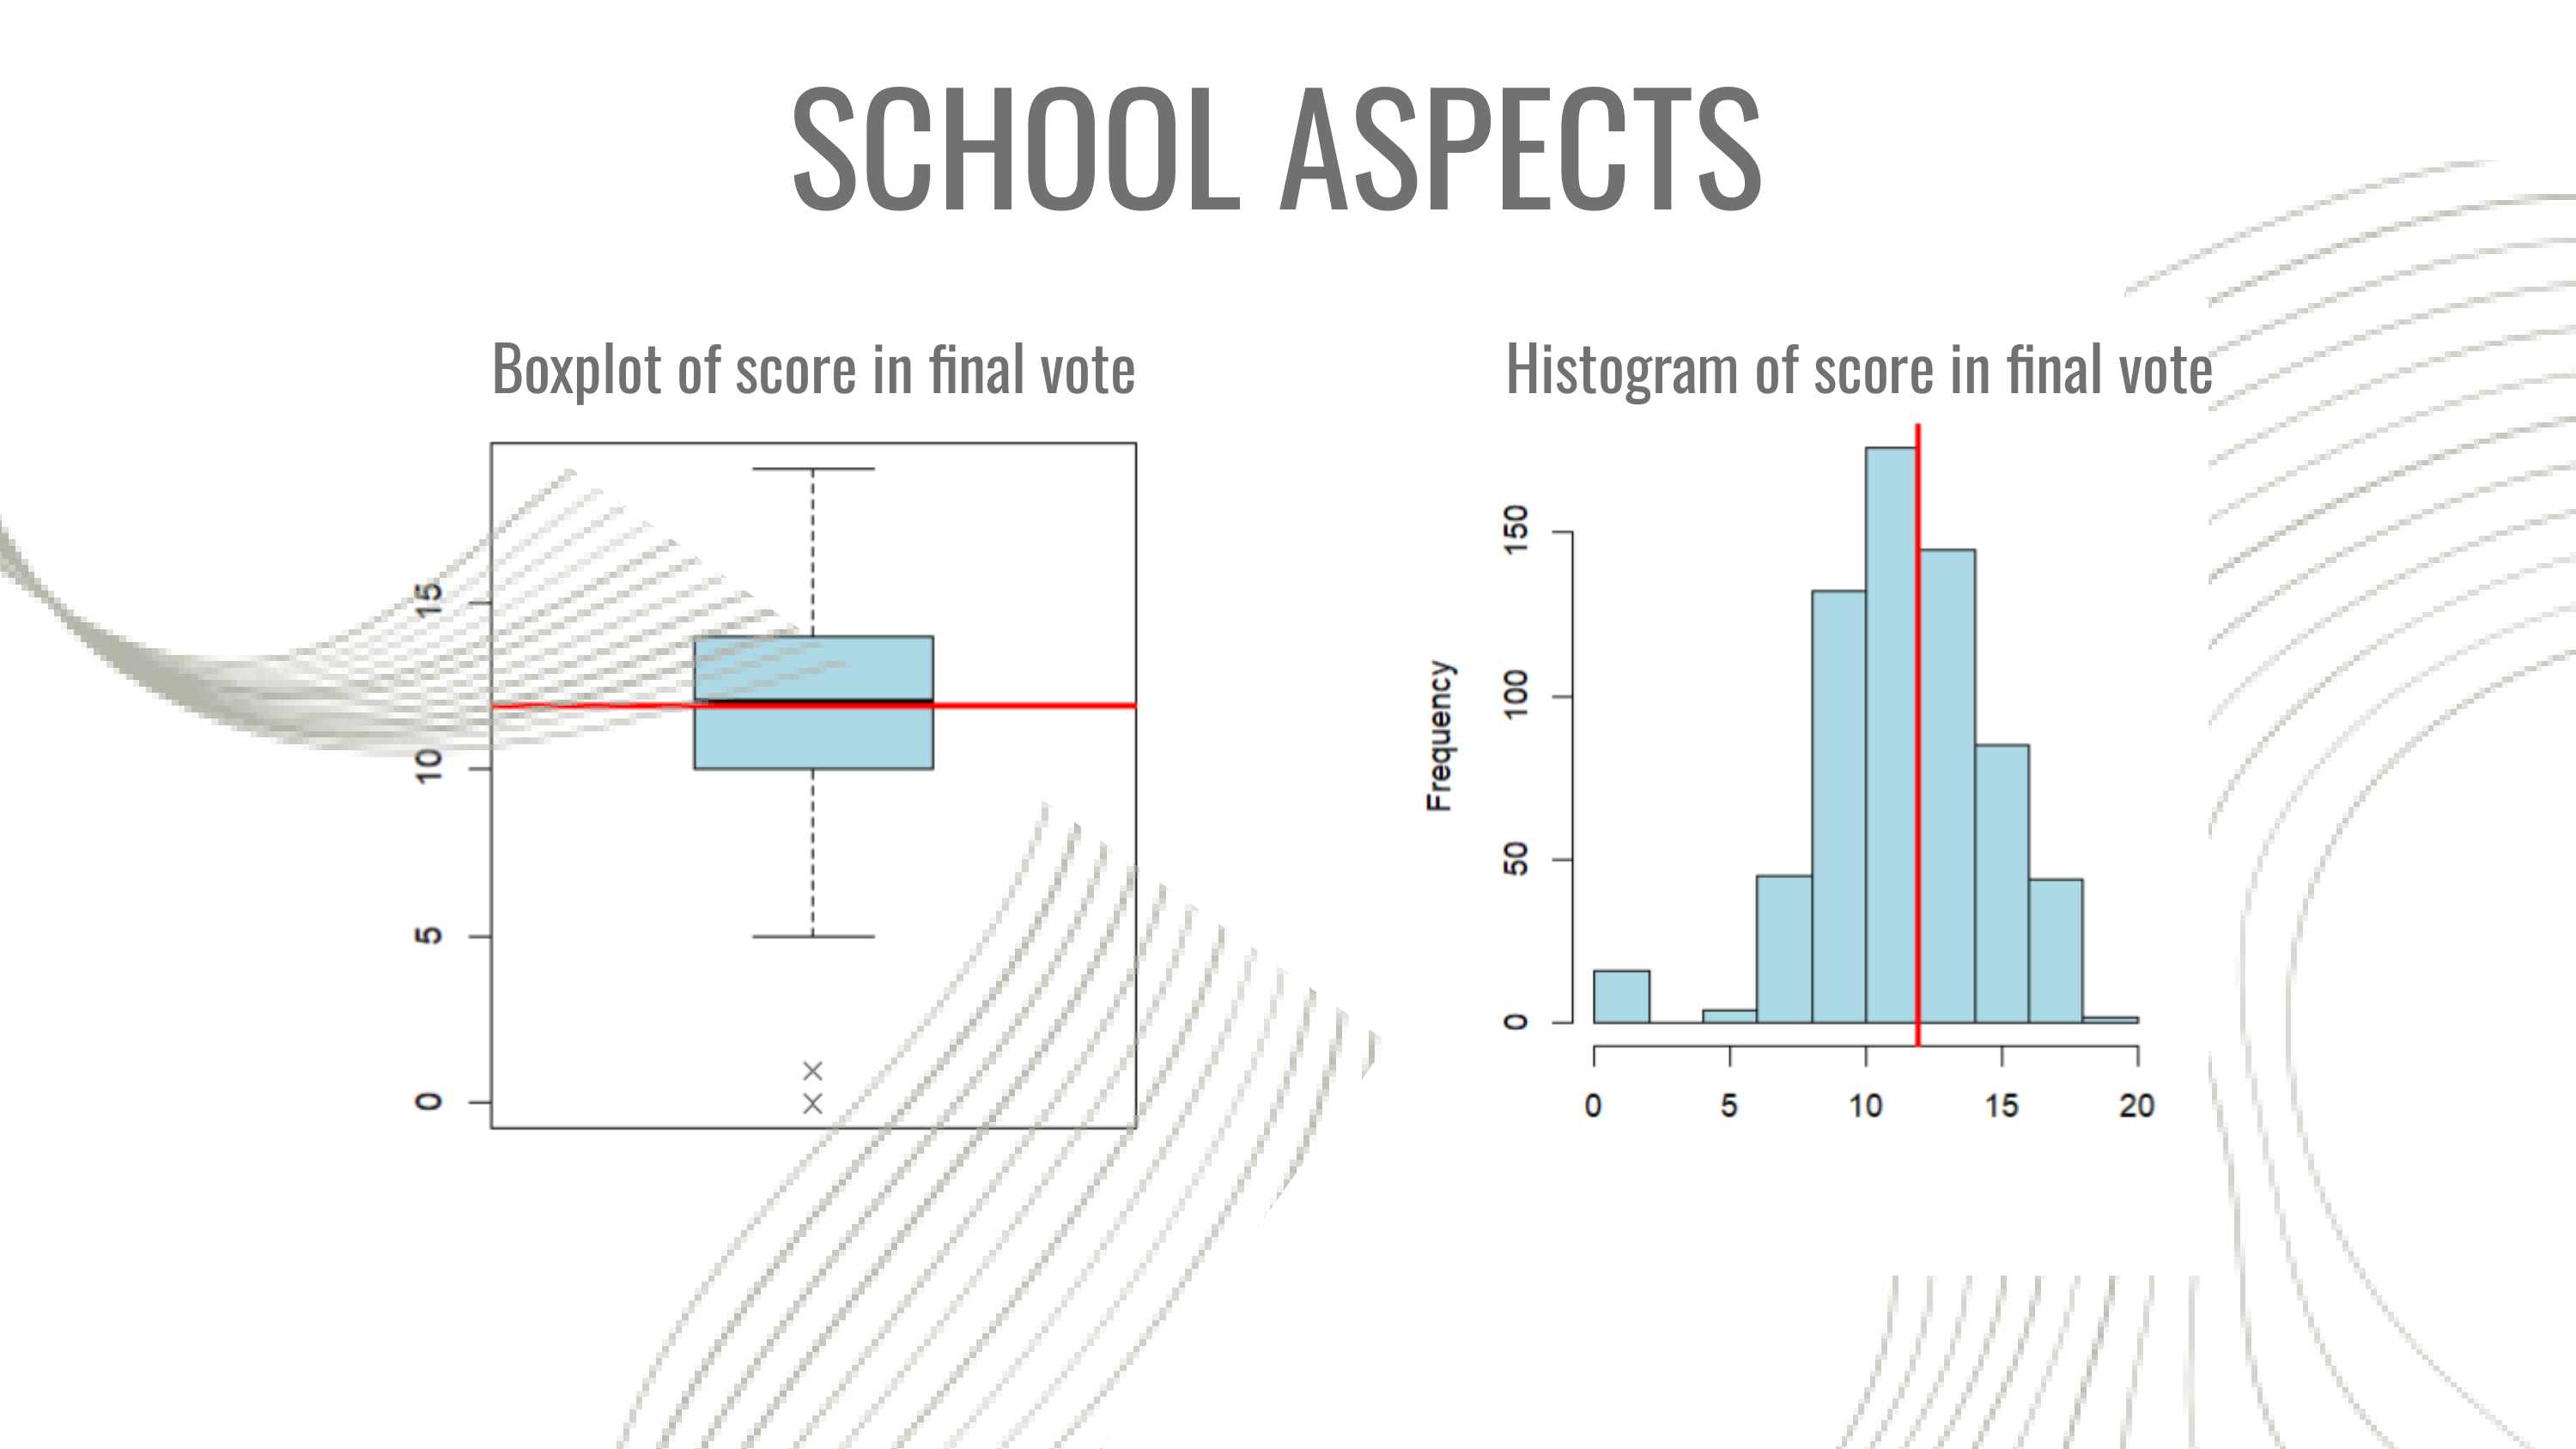

SCHOOL ASPECTS

Boxplot of score in final vote
Histogram of score in final vote